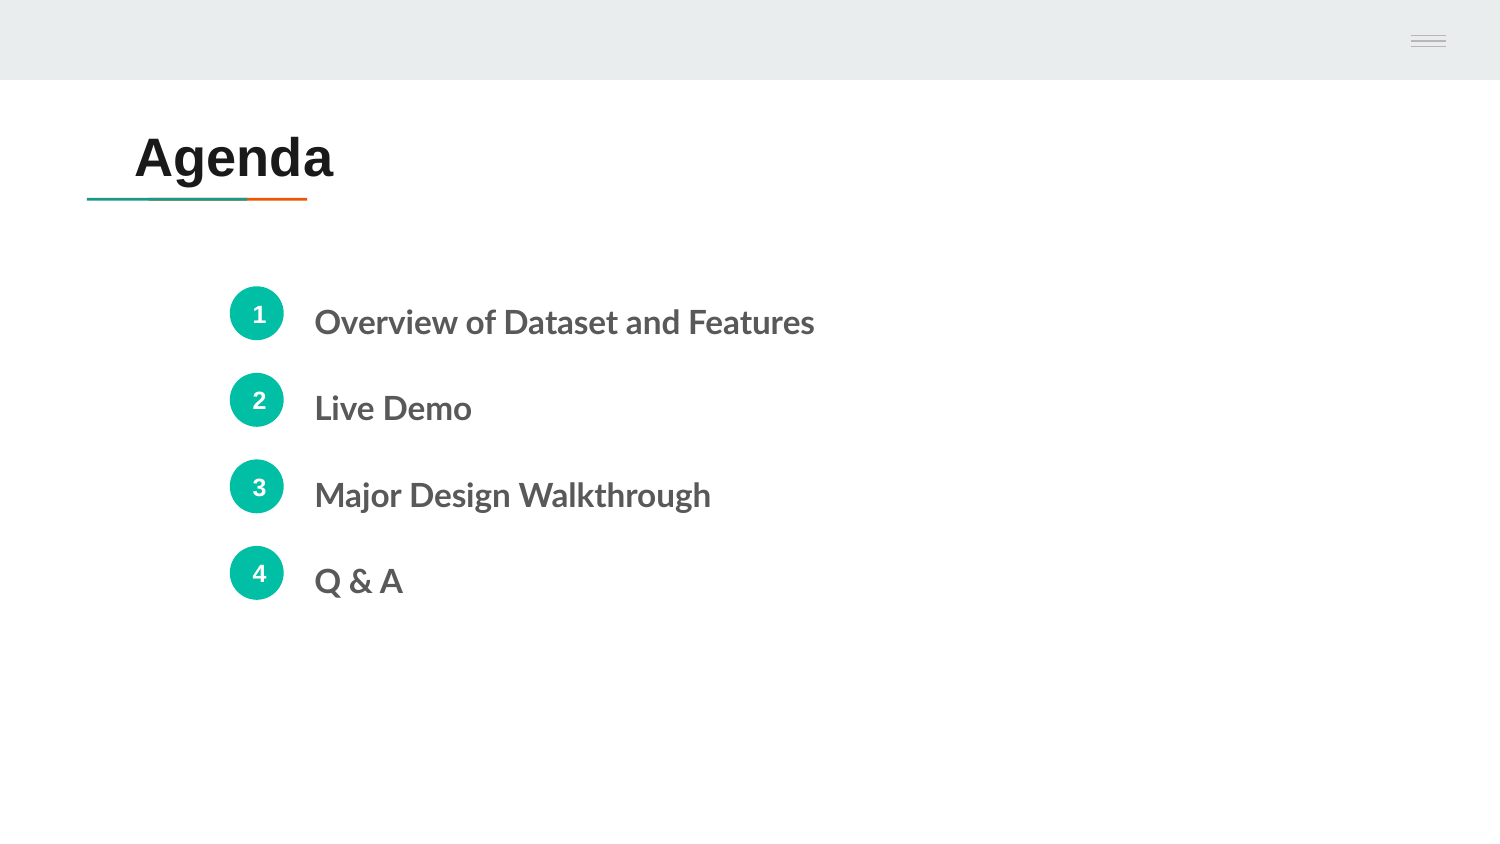

# Agenda
Overview of Dataset and Features
1
Live Demo
2
Major Design Walkthrough
3
Q & A
4